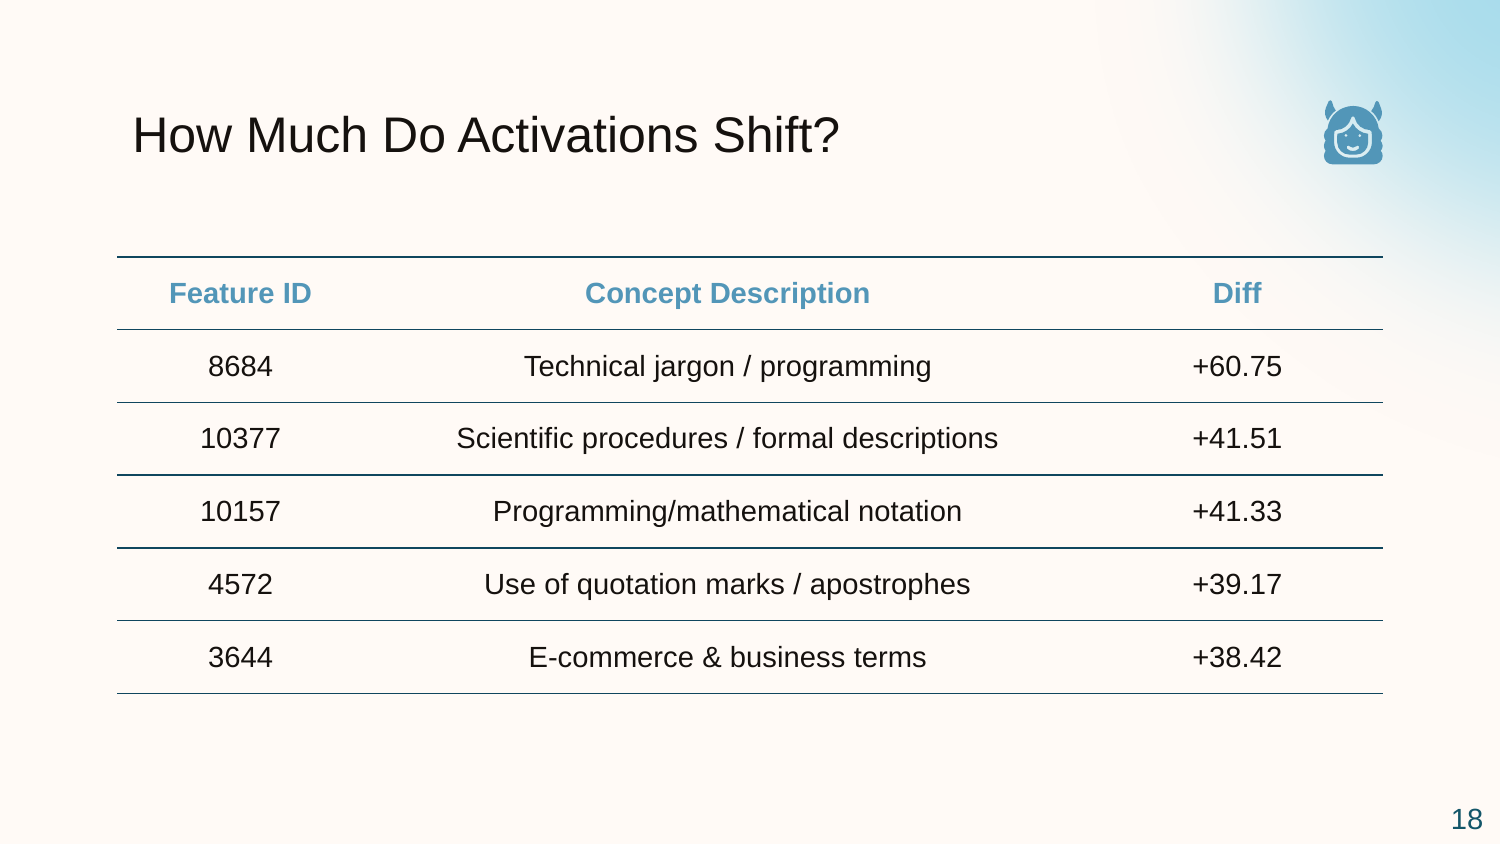

# How Much Do Activations Shift?

| Feature ID | Concept Description | Diff |
| --- | --- | --- |
| 8684 | Technical jargon / programming | +60.75 |
| 10377 | Scientific procedures / formal descriptions | +41.51 |
| 10157 | Programming/mathematical notation | +41.33 |
| 4572 | Use of quotation marks / apostrophes | +39.17 |
| 3644 | E-commerce & business terms | +38.42 |
18